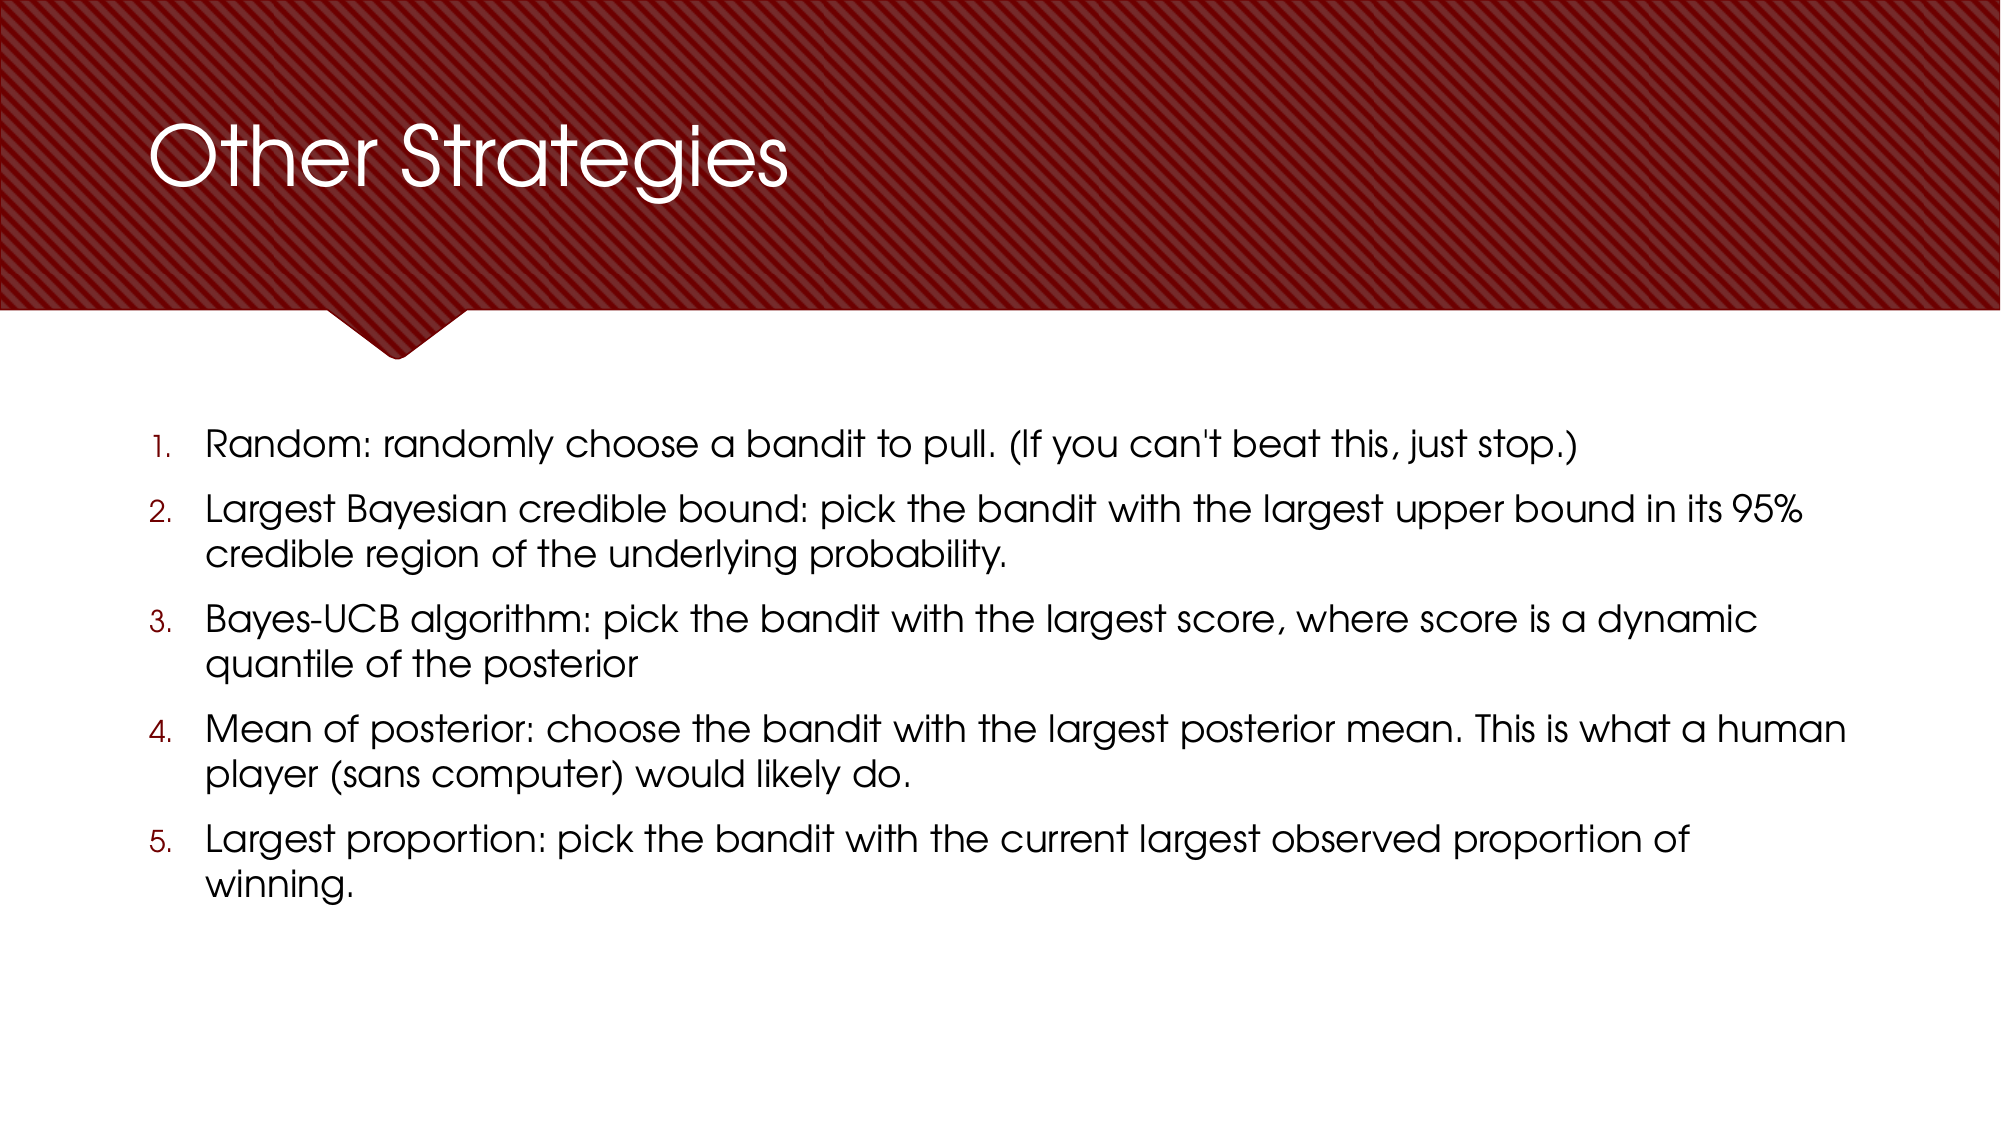

# Other Strategies
Random: randomly choose a bandit to pull. (If you can't beat this, just stop.)
Largest Bayesian credible bound: pick the bandit with the largest upper bound in its 95% credible region of the underlying probability.
Bayes-UCB algorithm: pick the bandit with the largest score, where score is a dynamic quantile of the posterior
Mean of posterior: choose the bandit with the largest posterior mean. This is what a human player (sans computer) would likely do.
Largest proportion: pick the bandit with the current largest observed proportion of winning.